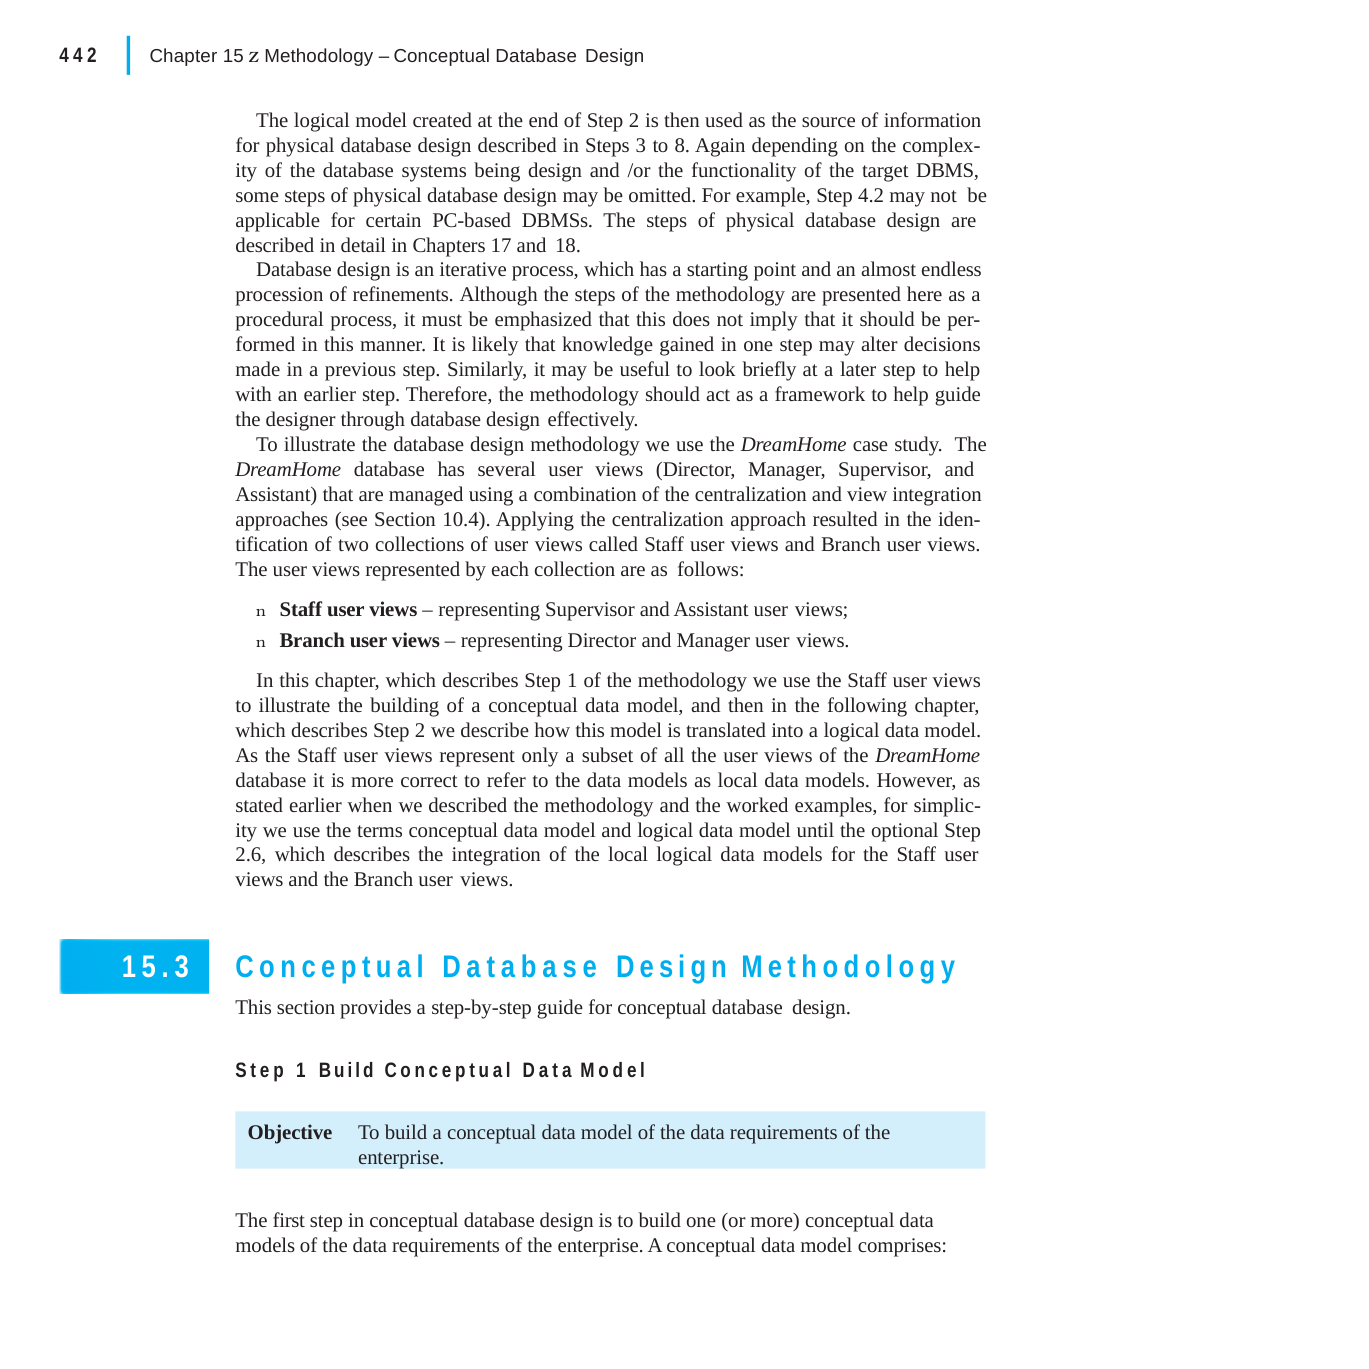

|
442
Chapter 15 z Methodology – Conceptual Database Design
The logical model created at the end of Step 2 is then used as the source of information  for physical database design described in Steps 3 to 8. Again depending on the complex-  ity of the database systems being design and /or the functionality of the target DBMS,  some steps of physical database design may be omitted. For example, Step 4.2 may not  be applicable for certain PC-based DBMSs. The steps of physical database design are  described in detail in Chapters 17 and 18.
Database design is an iterative process, which has a starting point and an almost endless  procession of refinements. Although the steps of the methodology are presented here as a  procedural process, it must be emphasized that this does not imply that it should be per-  formed in this manner. It is likely that knowledge gained in one step may alter decisions  made in a previous step. Similarly, it may be useful to look briefly at a later step to help  with an earlier step. Therefore, the methodology should act as a framework to help guide  the designer through database design effectively.
To illustrate the database design methodology we use the DreamHome case study.  The DreamHome database has several user views (Director, Manager, Supervisor, and  Assistant) that are managed using a combination of the centralization and view integration  approaches (see Section 10.4). Applying the centralization approach resulted in the iden-  tification of two collections of user views called Staff user views and Branch user views.  The user views represented by each collection are as follows:
n  Staff user views – representing Supervisor and Assistant user views;
n  Branch user views – representing Director and Manager user views.
In this chapter, which describes Step 1 of the methodology we use the Staff user views  to illustrate the building of a conceptual data model, and then in the following chapter,  which describes Step 2 we describe how this model is translated into a logical data model.  As the Staff user views represent only a subset of all the user views of the DreamHome  database it is more correct to refer to the data models as local data models. However, as  stated earlier when we described the methodology and the worked examples, for simplic-  ity we use the terms conceptual data model and logical data model until the optional Step  2.6, which describes the integration of the local logical data models for the Staff user  views and the Branch user views.
Conceptual Database Design Methodology
This section provides a step-by-step guide for conceptual database design.

15.3
Step 1 Build Conceptual Data Model
Objective	To build a conceptual data model of the data requirements of the  enterprise.
The first step in conceptual database design is to build one (or more) conceptual data  models of the data requirements of the enterprise. A conceptual data model comprises: